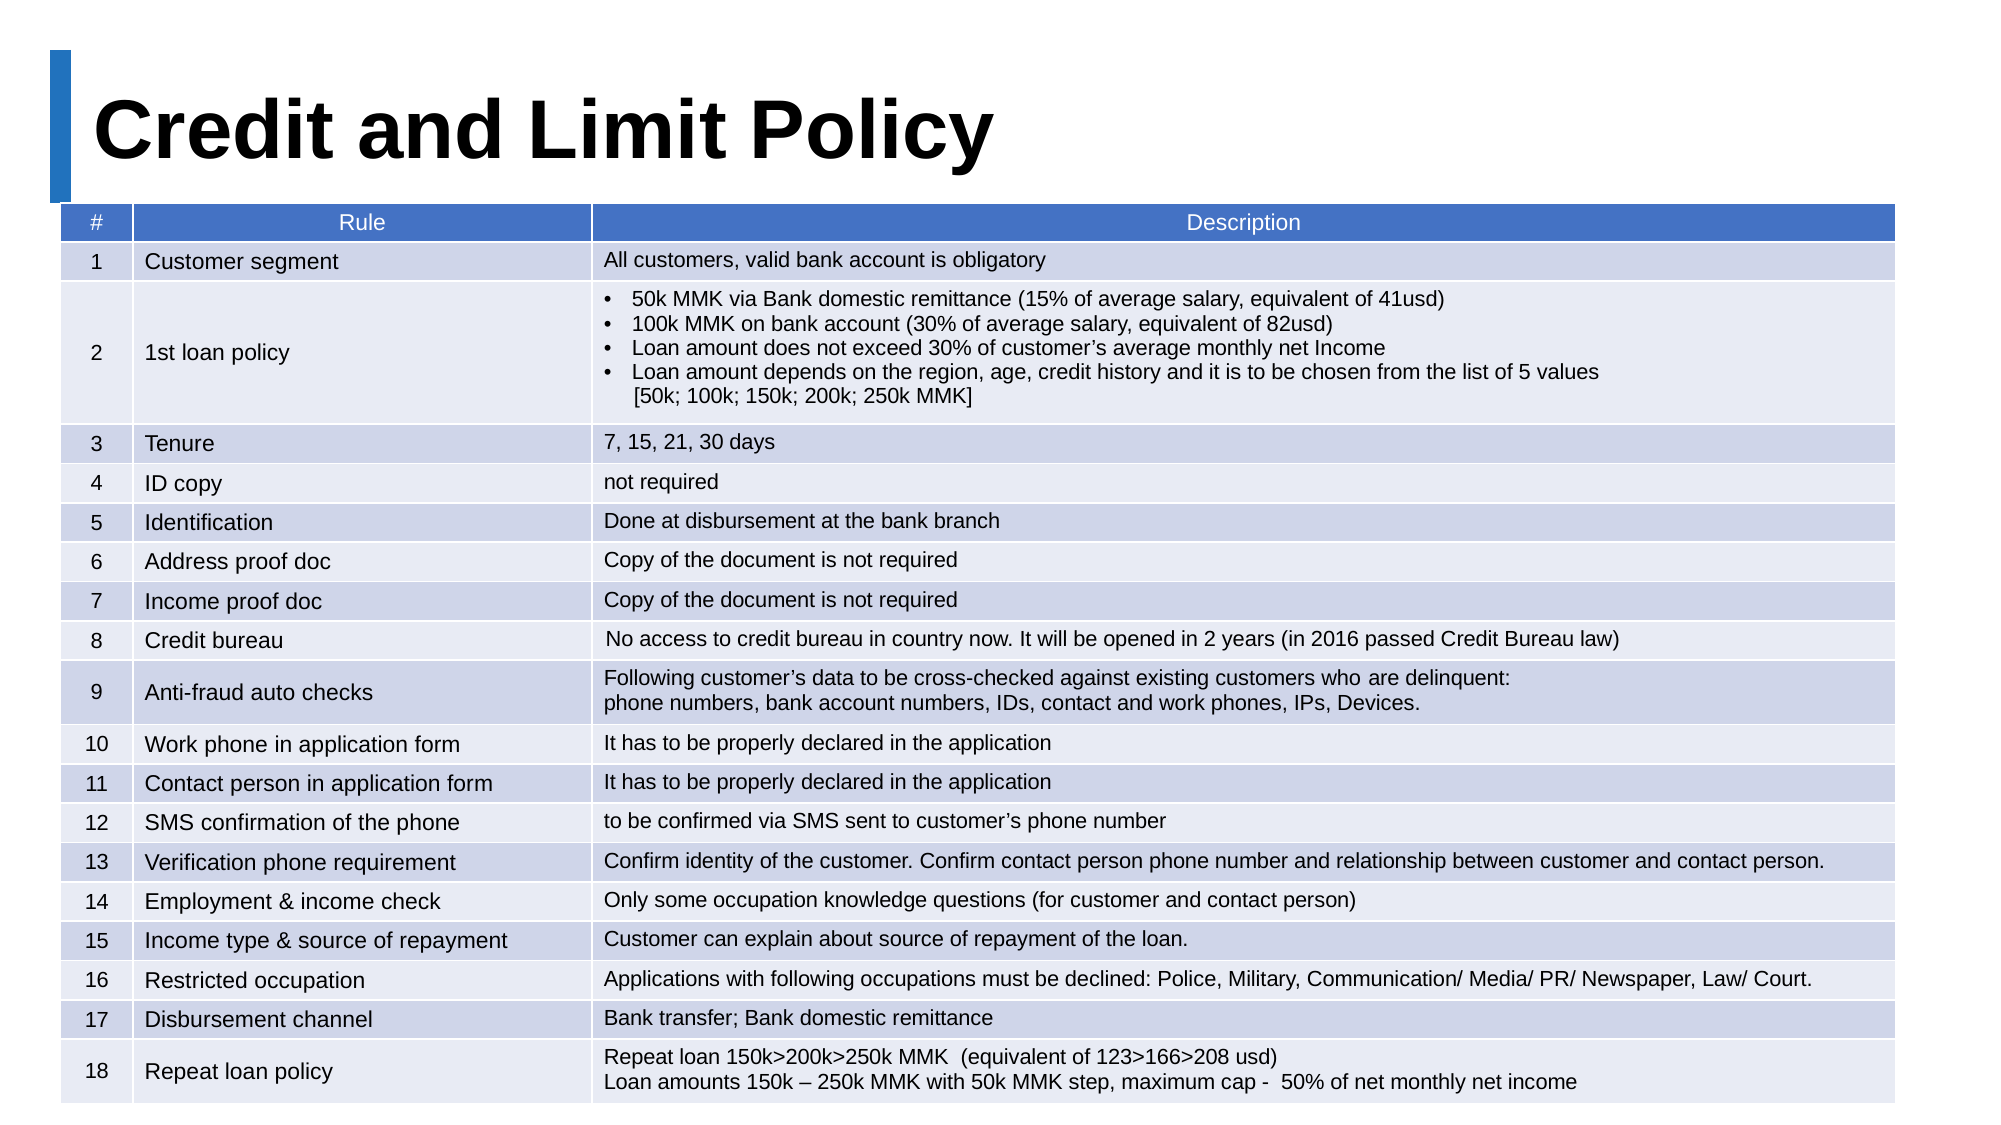

Credit and Limit Policy
| # | Rule | Description |
| --- | --- | --- |
| 1 | Customer segment | All customers, valid bank account is obligatory |
| 2 | 1st loan policy | 50k MMK via Bank domestic remittance (15% of average salary, equivalent of 41usd) 100k MMK on bank account (30% of average salary, equivalent of 82usd) Loan amount does not exceed 30% of customer’s average monthly net Income Loan amount depends on the region, age, credit history and it is to be chosen from the list of 5 values [50k; 100k; 150k; 200k; 250k MMK] |
| 3 | Tenure | 7, 15, 21, 30 days |
| 4 | ID copy | not required |
| 5 | Identification | Done at disbursement at the bank branch |
| 6 | Address proof doc | Copy of the document is not required |
| 7 | Income proof doc | Copy of the document is not required |
| 8 | Credit bureau | No access to credit bureau in country now. It will be opened in 2 years (in 2016 passed Credit Bureau law) |
| 9 | Anti-fraud auto checks | Following customer’s data to be cross-checked against existing customers who are delinquent: phone numbers, bank account numbers, IDs, contact and work phones, IPs, Devices. |
| 10 | Work phone in application form | It has to be properly declared in the application |
| 11 | Contact person in application form | It has to be properly declared in the application |
| 12 | SMS confirmation of the phone | to be confirmed via SMS sent to customer’s phone number |
| 13 | Verification phone requirement | Confirm identity of the customer. Confirm contact person phone number and relationship between customer and contact person. |
| 14 | Employment & income check | Only some occupation knowledge questions (for customer and contact person) |
| 15 | Income type & source of repayment | Customer can explain about source of repayment of the loan. |
| 16 | Restricted occupation | Applications with following occupations must be declined: Police, Military, Communication/ Media/ PR/ Newspaper, Law/ Court. |
| 17 | Disbursement channel | Bank transfer; Bank domestic remittance |
| 18 | Repeat loan policy | Repeat loan 150k>200k>250k MMK (equivalent of 123>166>208 usd) Loan amounts 150k – 250k MMK with 50k MMK step, maximum cap - 50% of net monthly net income |